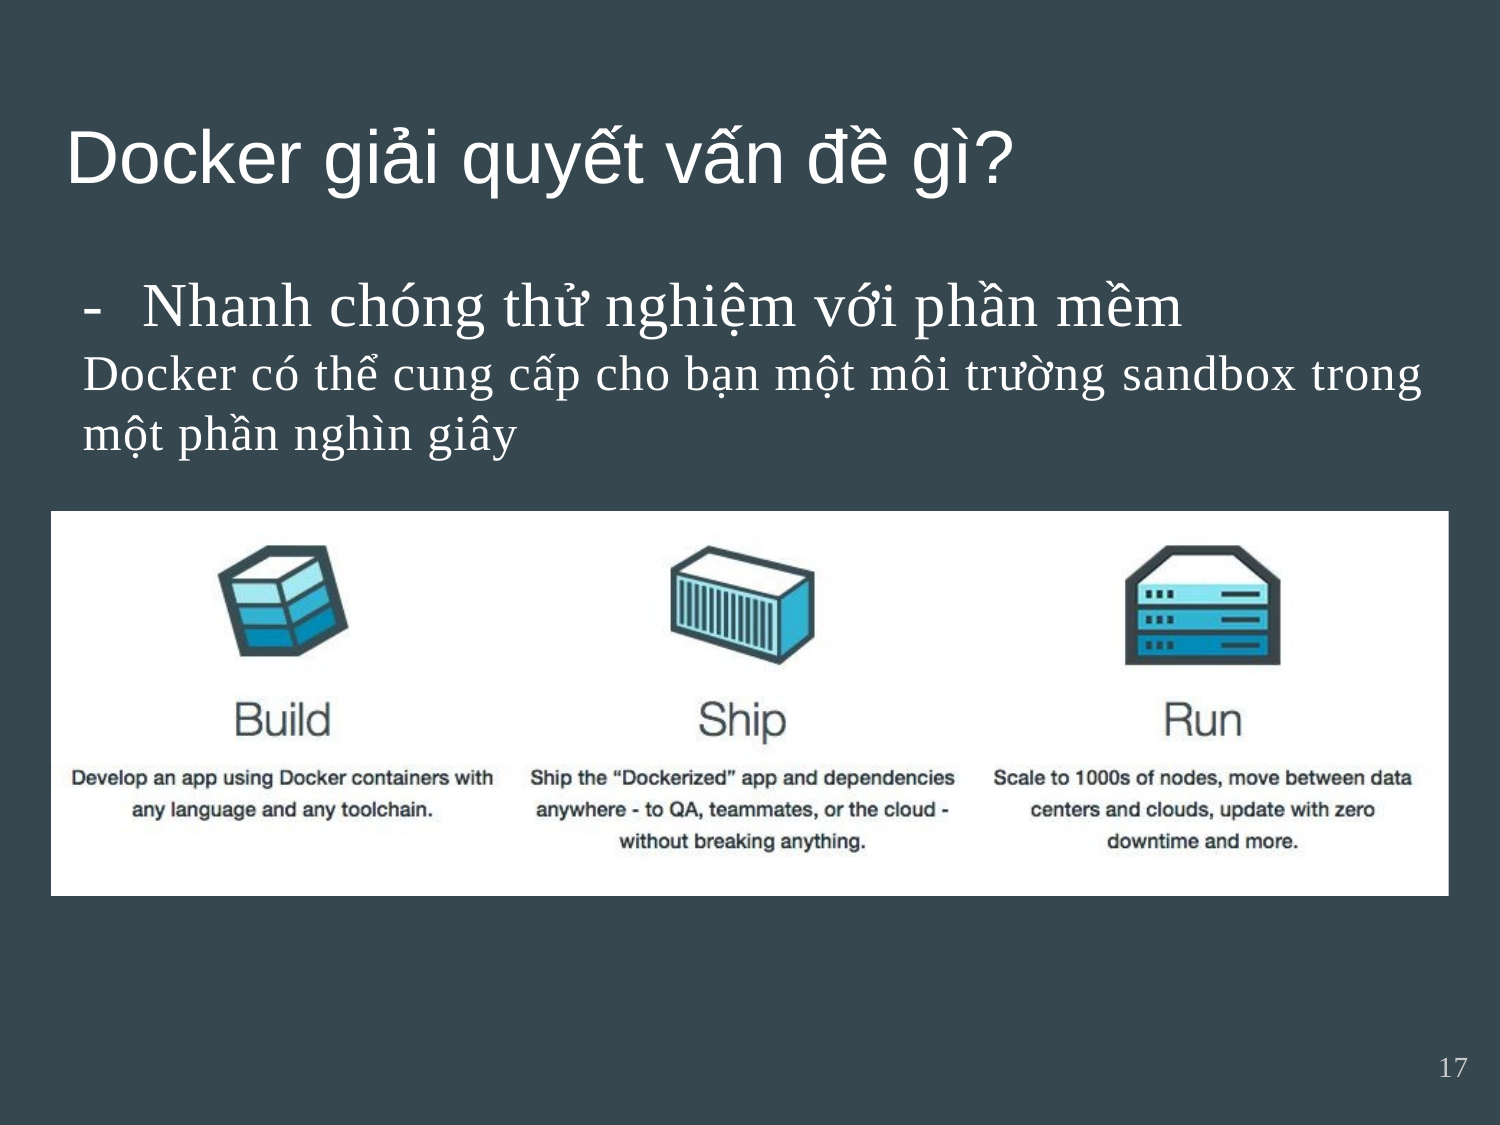

Docker giải quyết vấn đề gì?
-	Nhanh chóng thử nghiệm với phần mềm
Docker có thể cung cấp cho bạn một môi trường sandbox trong một phần nghìn giây

17